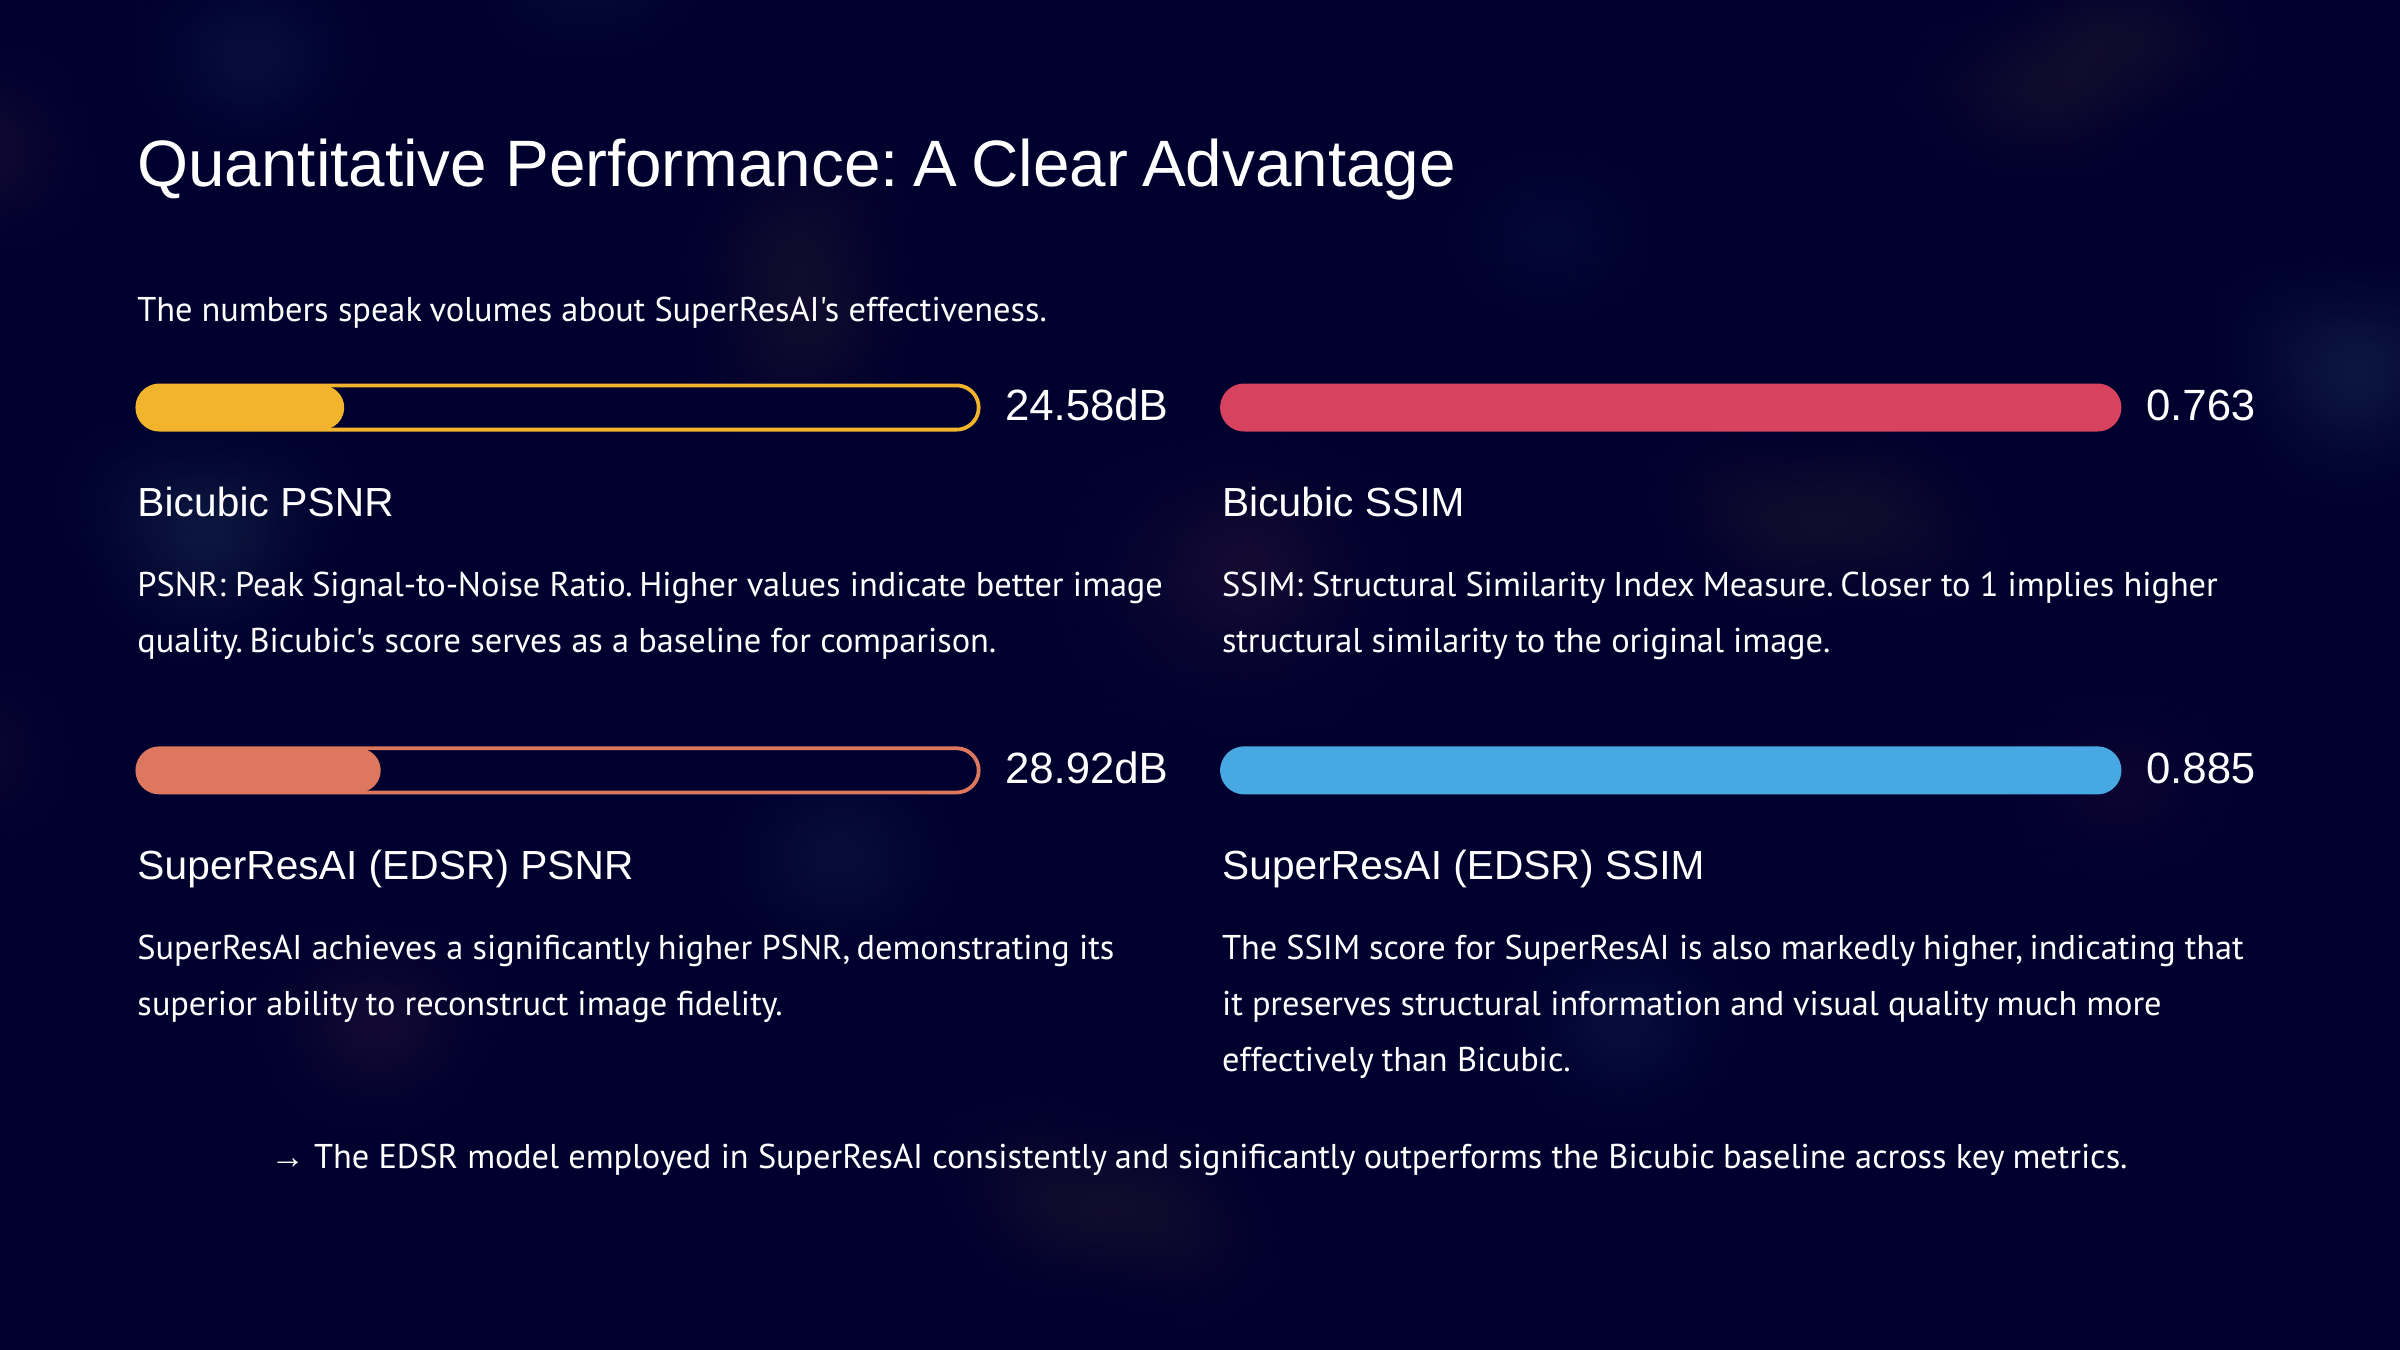

Quantitative Performance: A Clear Advantage
The numbers speak volumes about SuperResAI's effectiveness.

24.58dB

0.763
Bicubic PSNR
Bicubic SSIM
PSNR: Peak Signal-to-Noise Ratio. Higher values indicate better image quality. Bicubic's score serves as a baseline for comparison.
SSIM: Structural Similarity Index Measure. Closer to 1 implies higher structural similarity to the original image.

28.92dB

0.885
SuperResAI (EDSR) PSNR
SuperResAI (EDSR) SSIM
SuperResAI achieves a significantly higher PSNR, demonstrating its superior ability to reconstruct image fidelity.
The SSIM score for SuperResAI is also markedly higher, indicating that it preserves structural information and visual quality much more effectively than Bicubic.
→ The EDSR model employed in SuperResAI consistently and significantly outperforms the Bicubic baseline across key metrics.